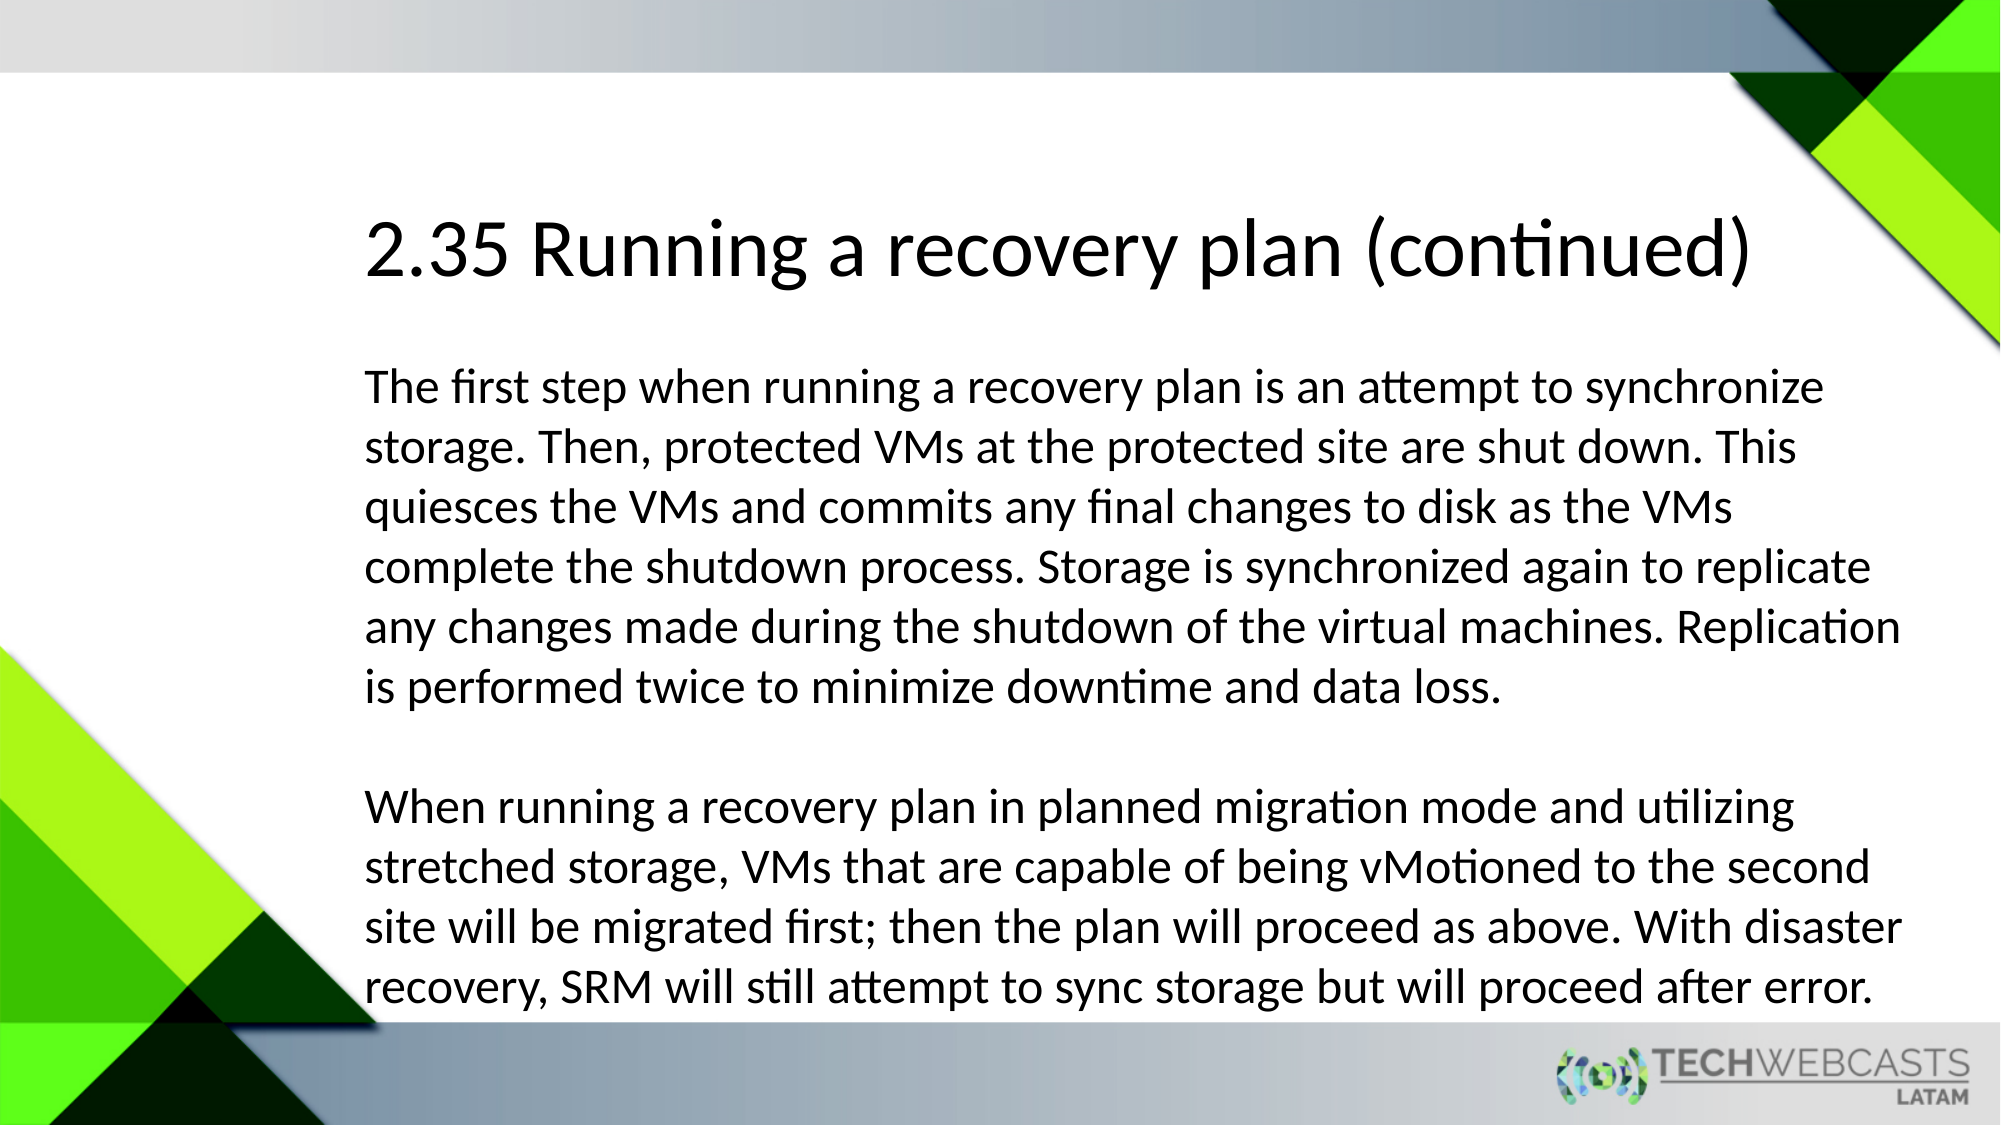

2.35 Running a recovery plan (continued)

The first step when running a recovery plan is an attempt to synchronize storage. Then, protected VMs at the protected site are shut down. This quiesces the VMs and commits any final changes to disk as the VMs complete the shutdown process. Storage is synchronized again to replicate any changes made during the shutdown of the virtual machines. Replication is performed twice to minimize downtime and data loss.

When running a recovery plan in planned migration mode and utilizing stretched storage, VMs that are capable of being vMotioned to the second site will be migrated first; then the plan will proceed as above. With disaster recovery, SRM will still attempt to sync storage but will proceed after error.